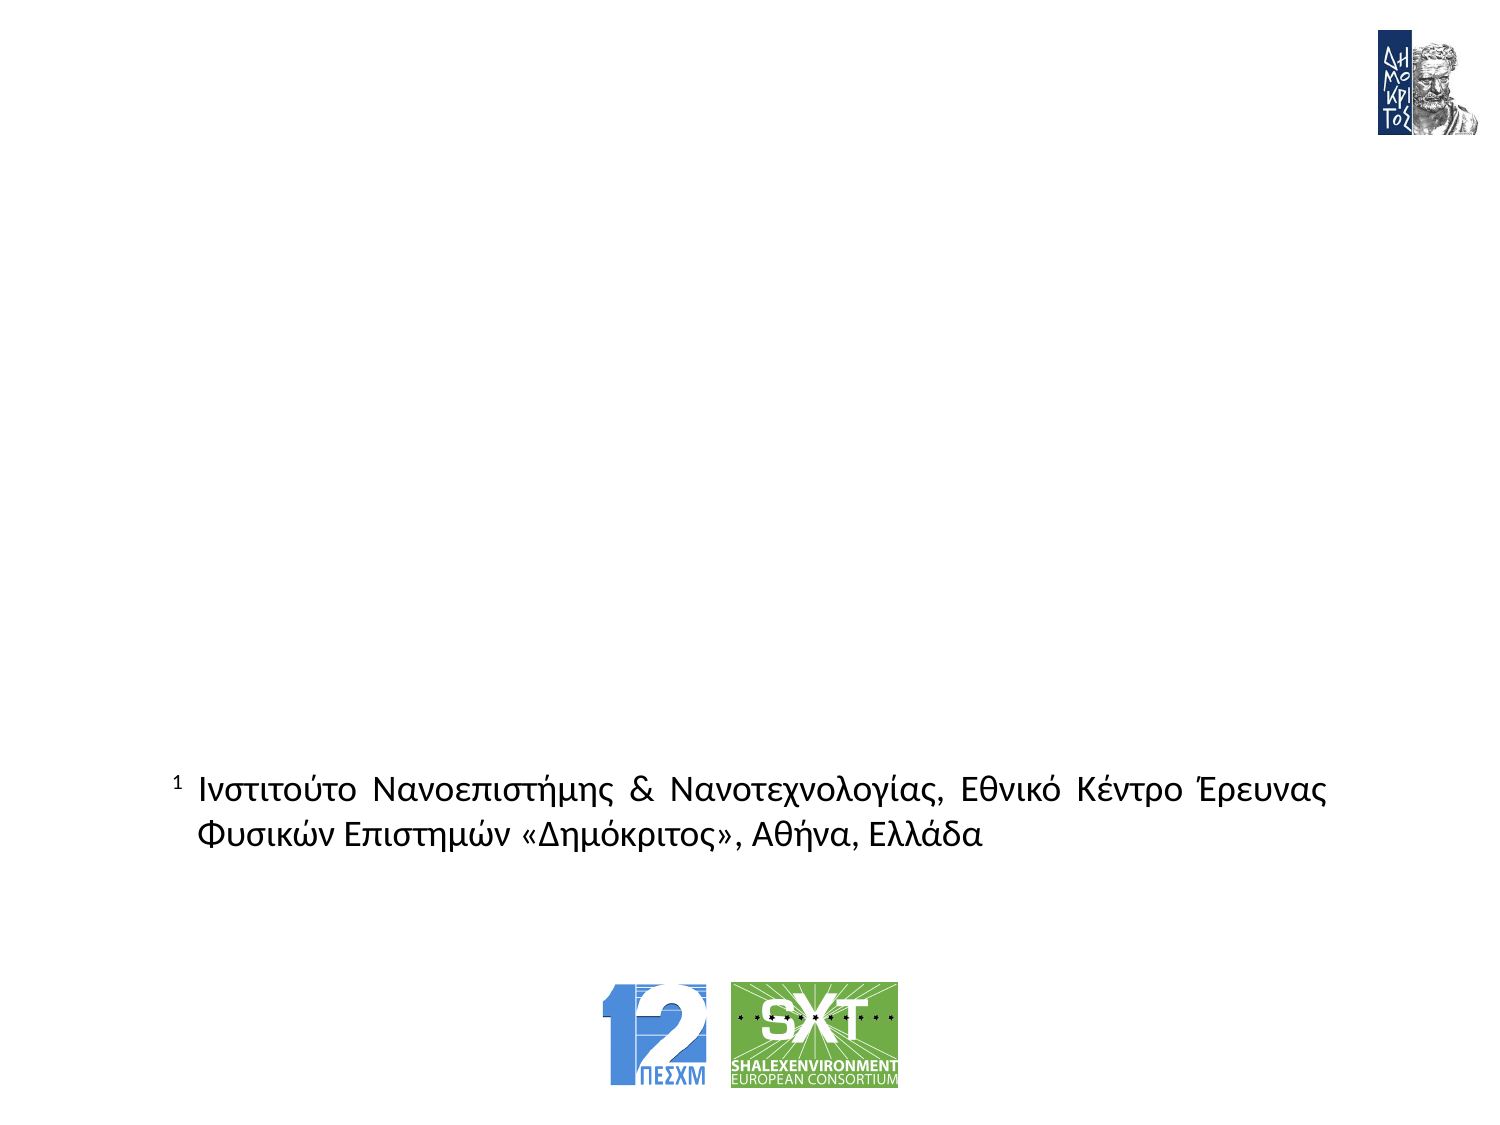

#

1 Ινστιτούτο Νανοεπιστήμης & Νανοτεχνολογίας, Εθνικό Κέντρο Έρευνας
   Φυσικών Επιστημών «Δημόκριτος», Αθήνα, Ελλάδα